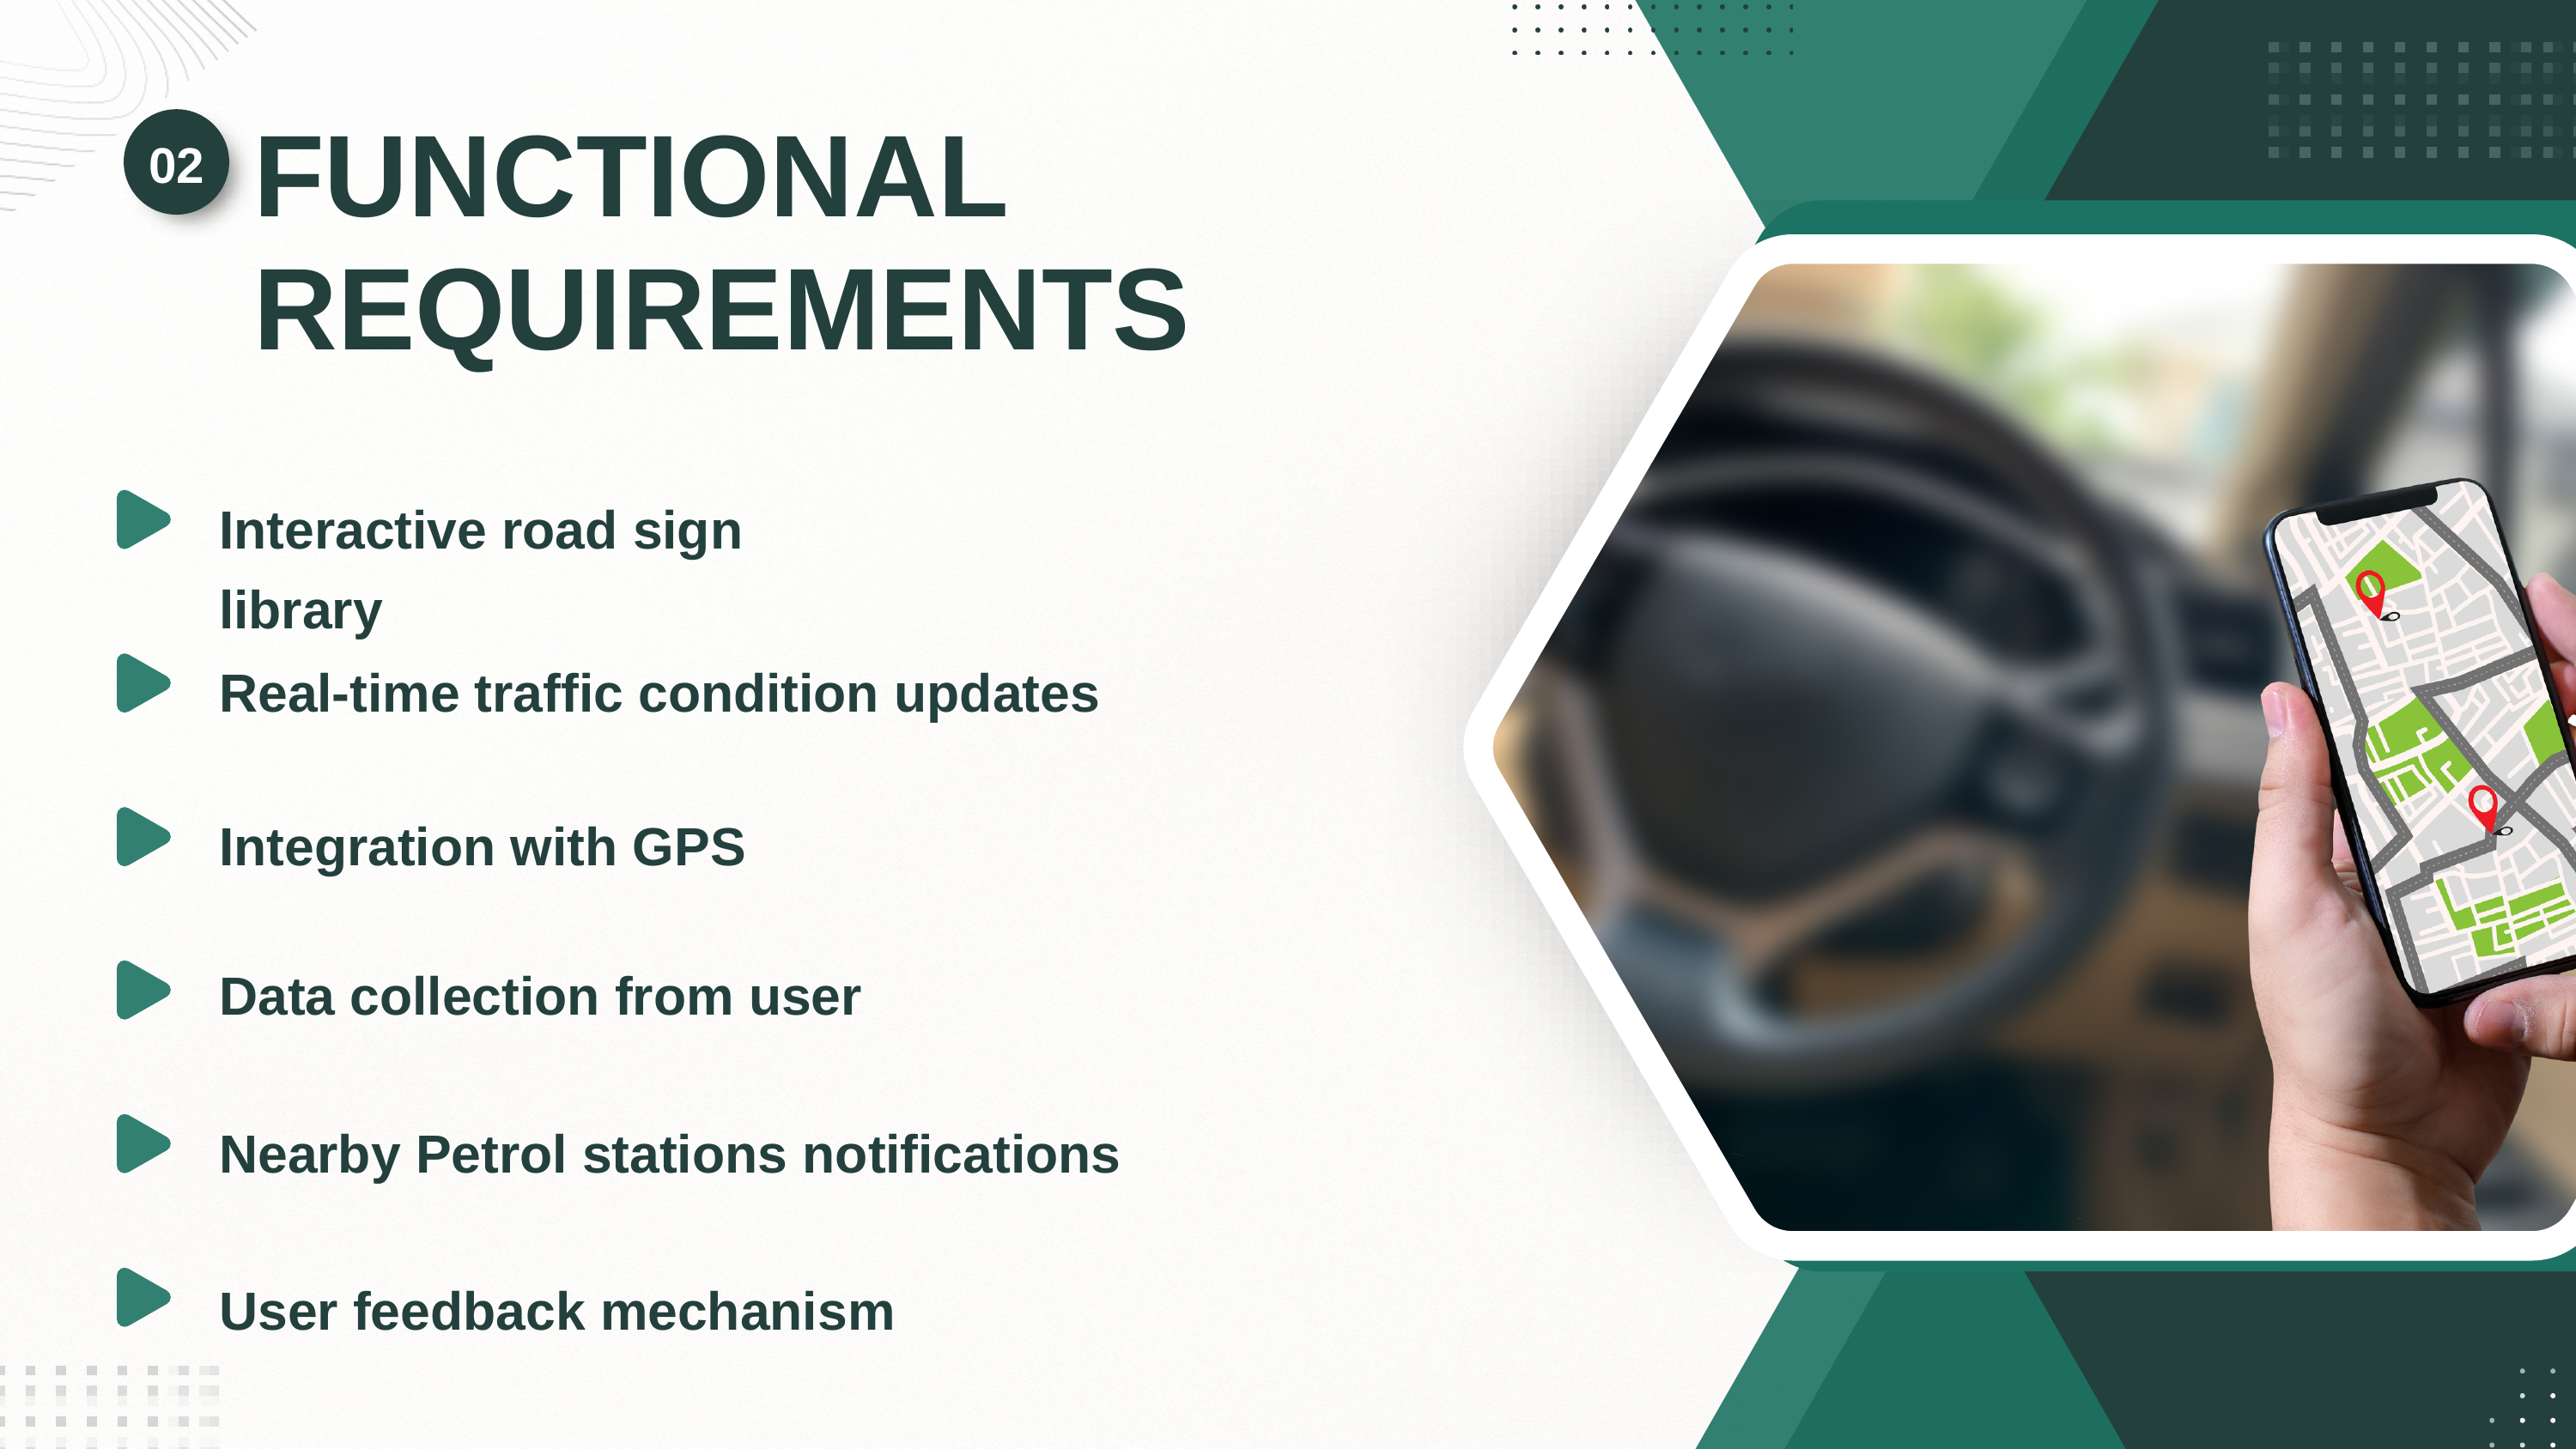

FUNCTIONAL REQUIREMENTS

02

Interactive road sign library

Real-time traffic condition updates

Integration with GPS

Data collection from user

Nearby Petrol stations notifications

User feedback mechanism